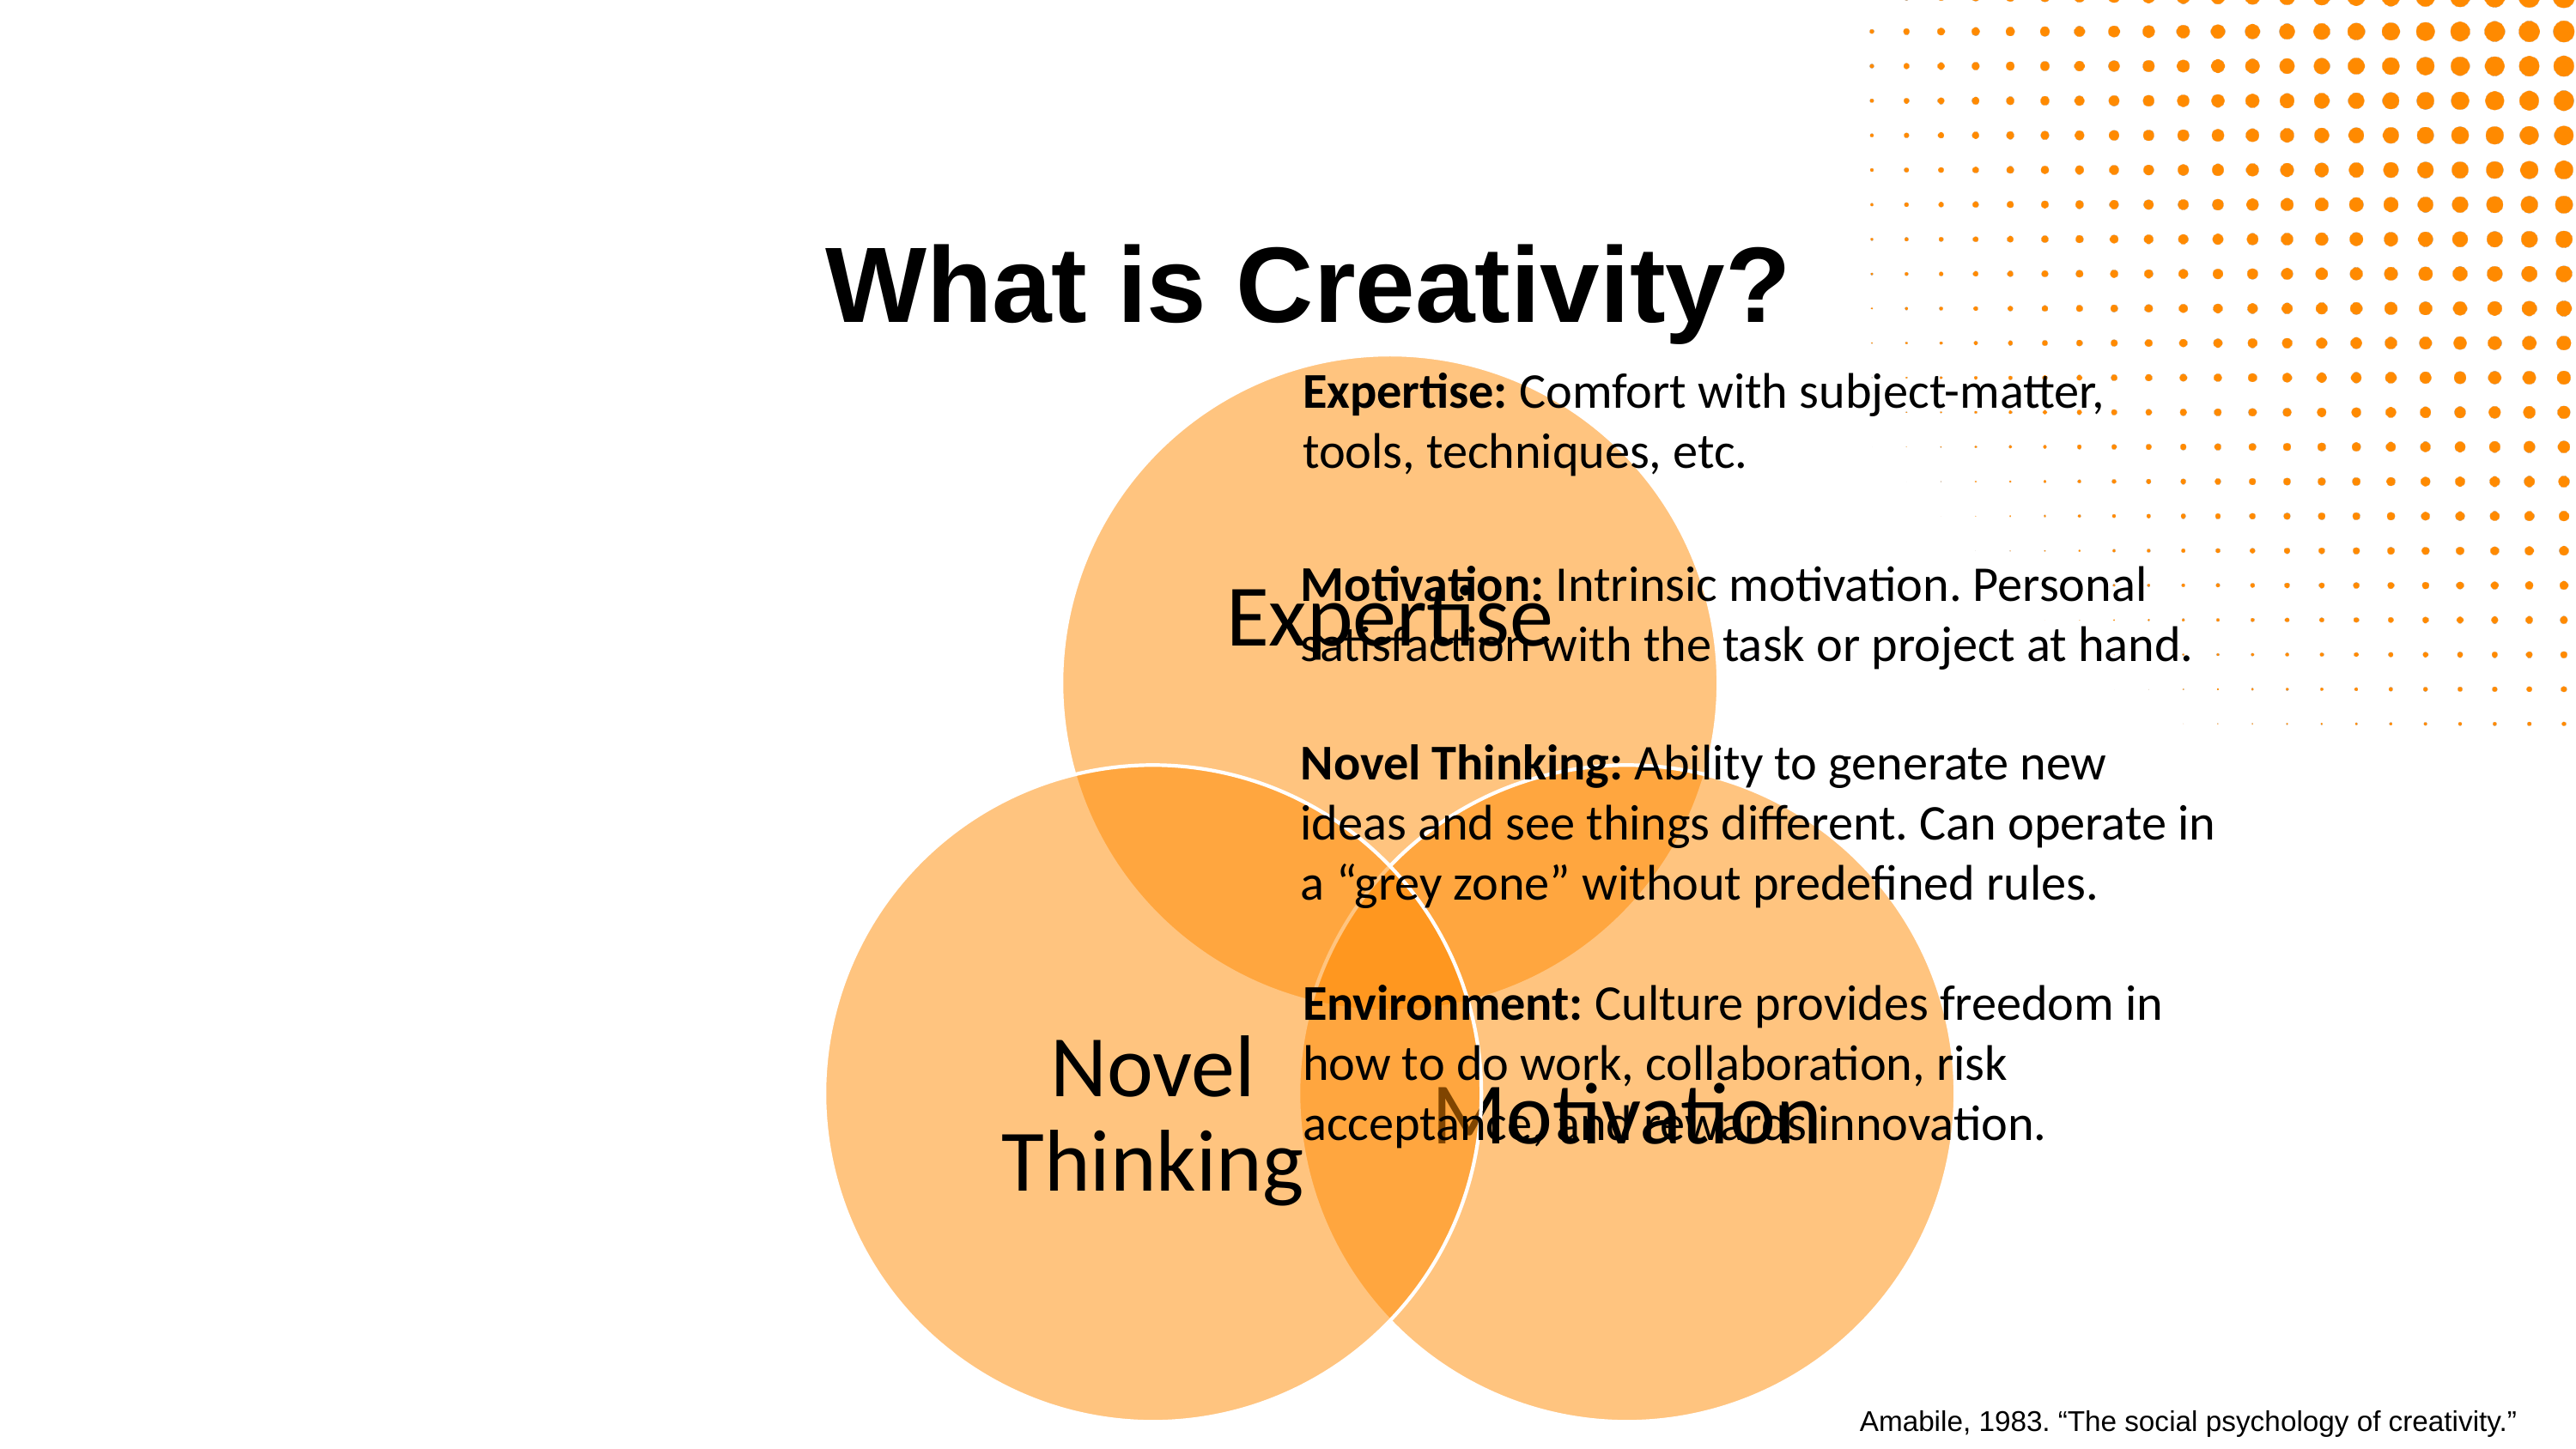

What is Creativity?
Expertise
Motivation
Novel Thinking
Expertise: Comfort with subject-matter, tools, techniques, etc.
Motivation: Intrinsic motivation. Personal satisfaction with the task or project at hand.
Novel Thinking: Ability to generate new ideas and see things different. Can operate in a “grey zone” without predefined rules.
Environment: Culture provides freedom in how to do work, collaboration, risk acceptance, and rewards innovation.
Amabile, 1983. “The social psychology of creativity.”